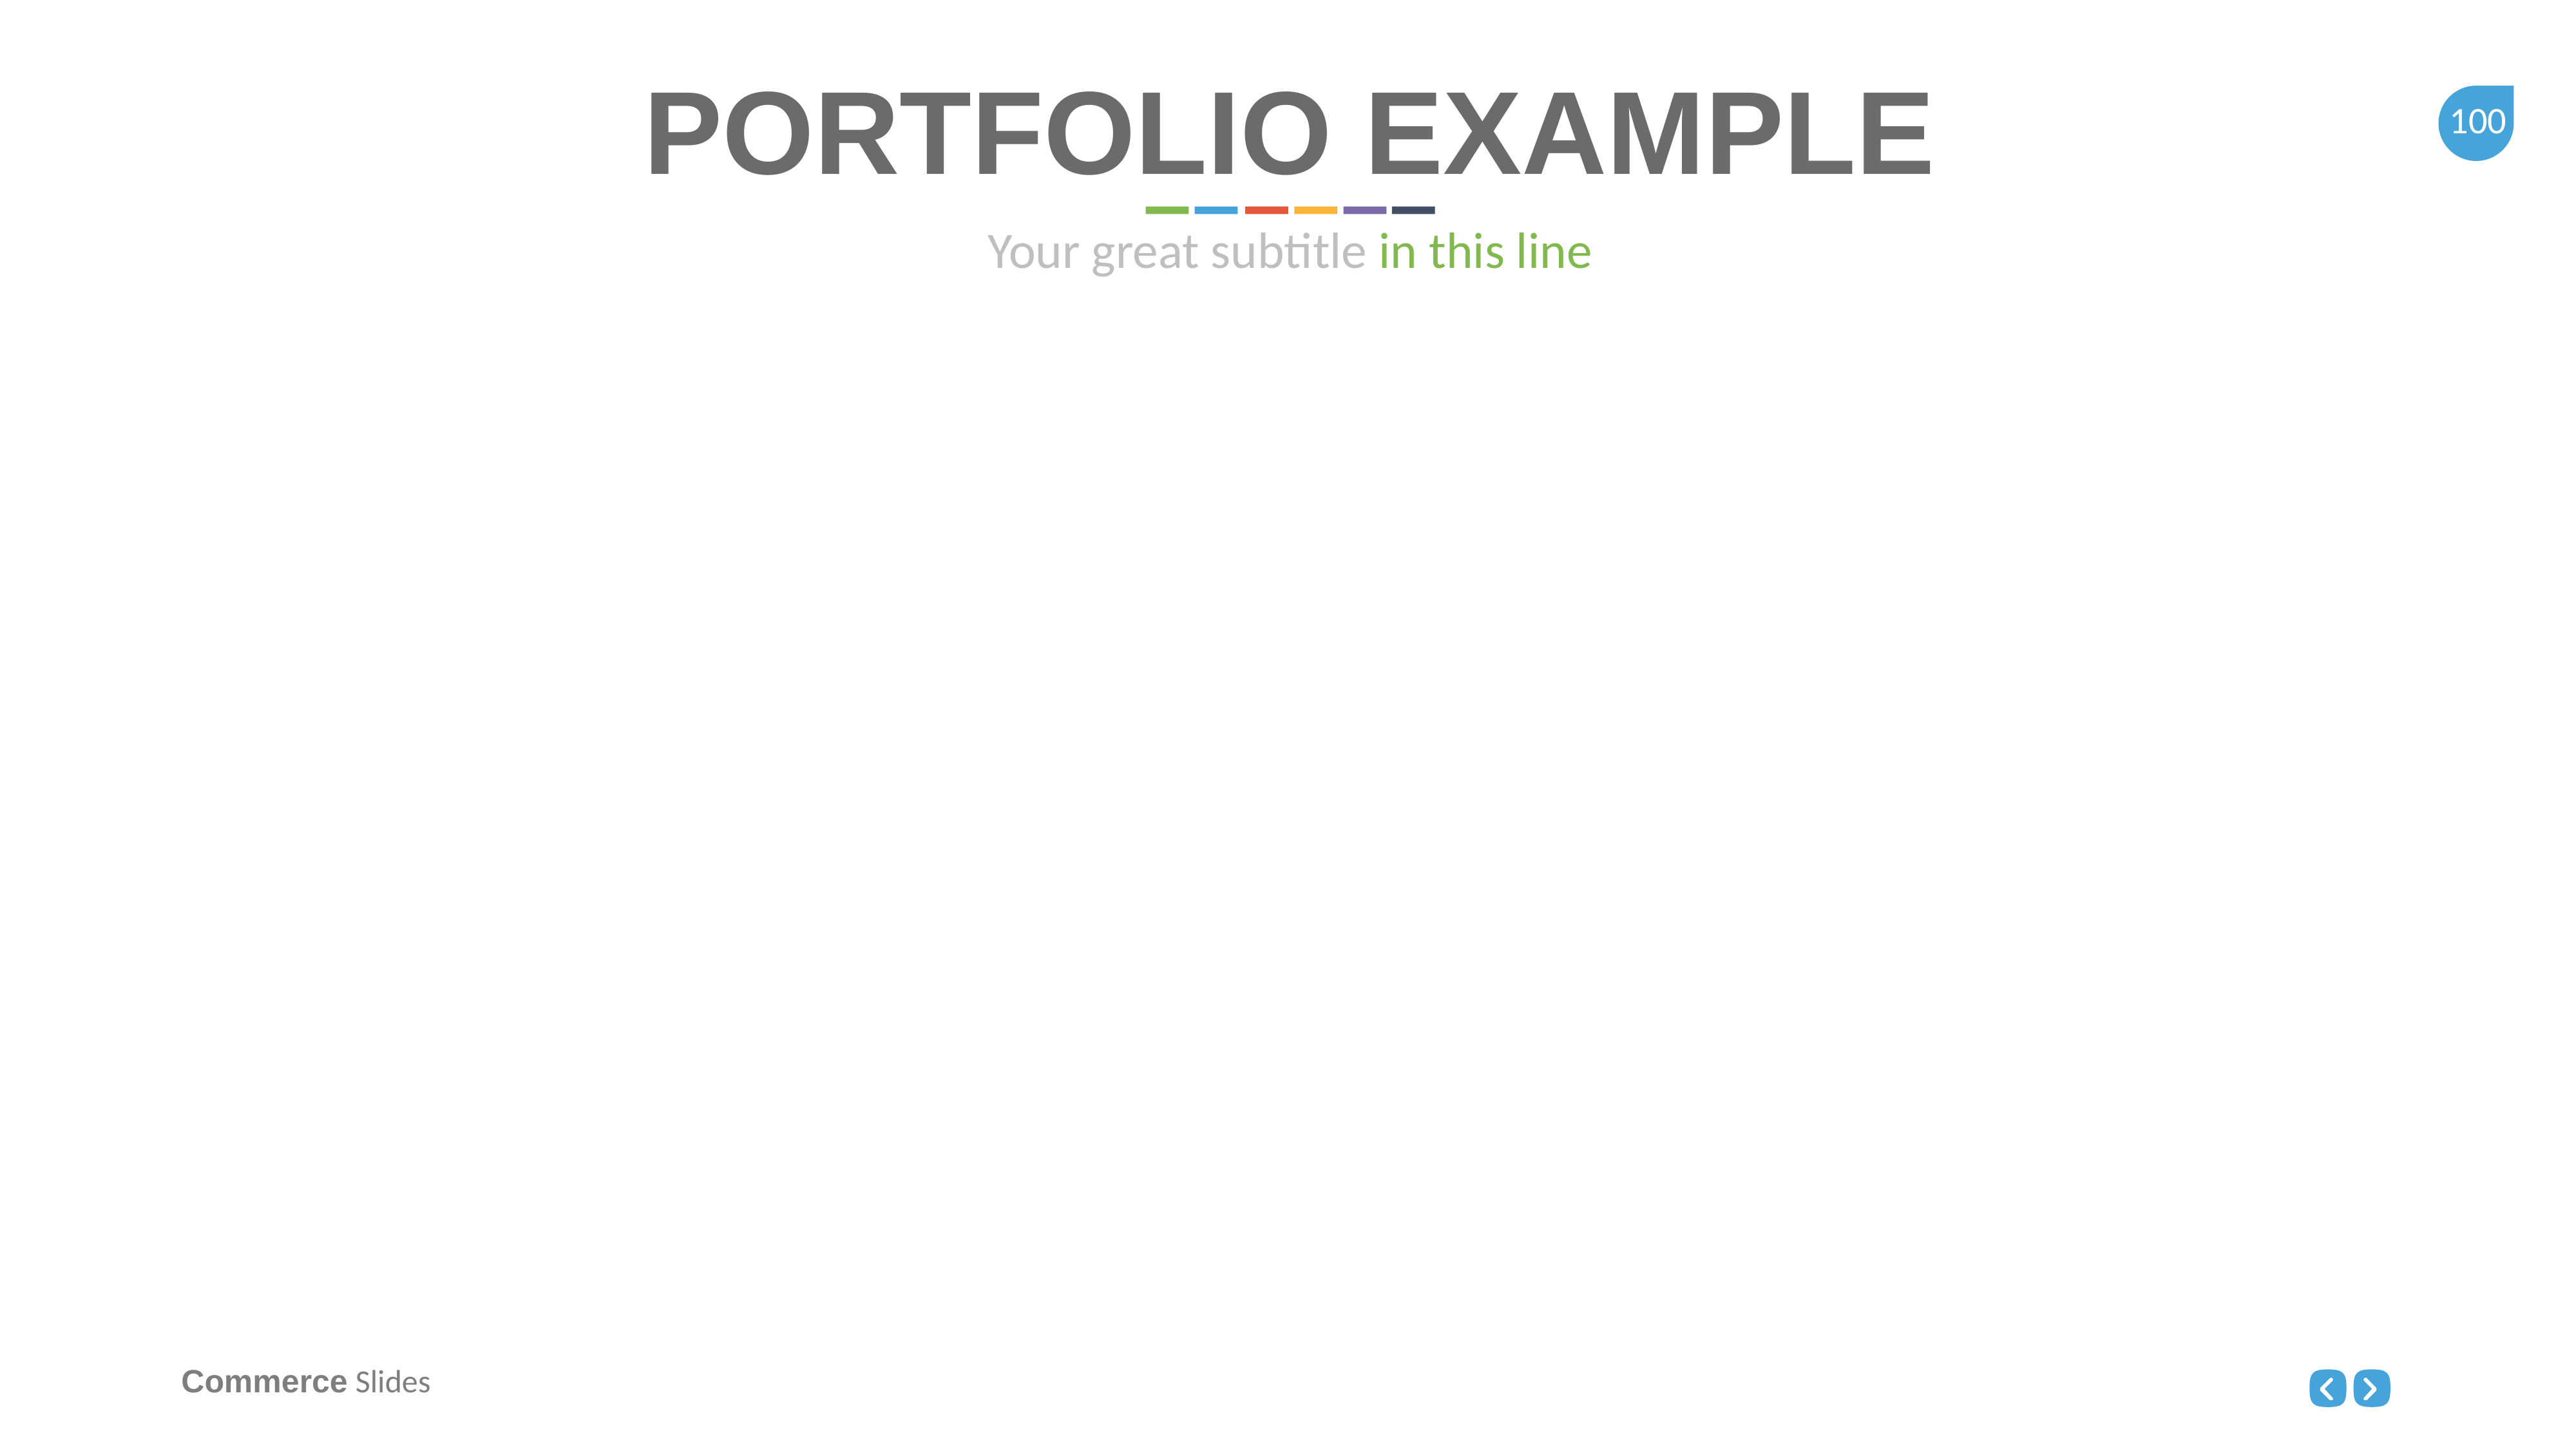

PORTFOLIO EXAMPLE

Your great subtitle in this line